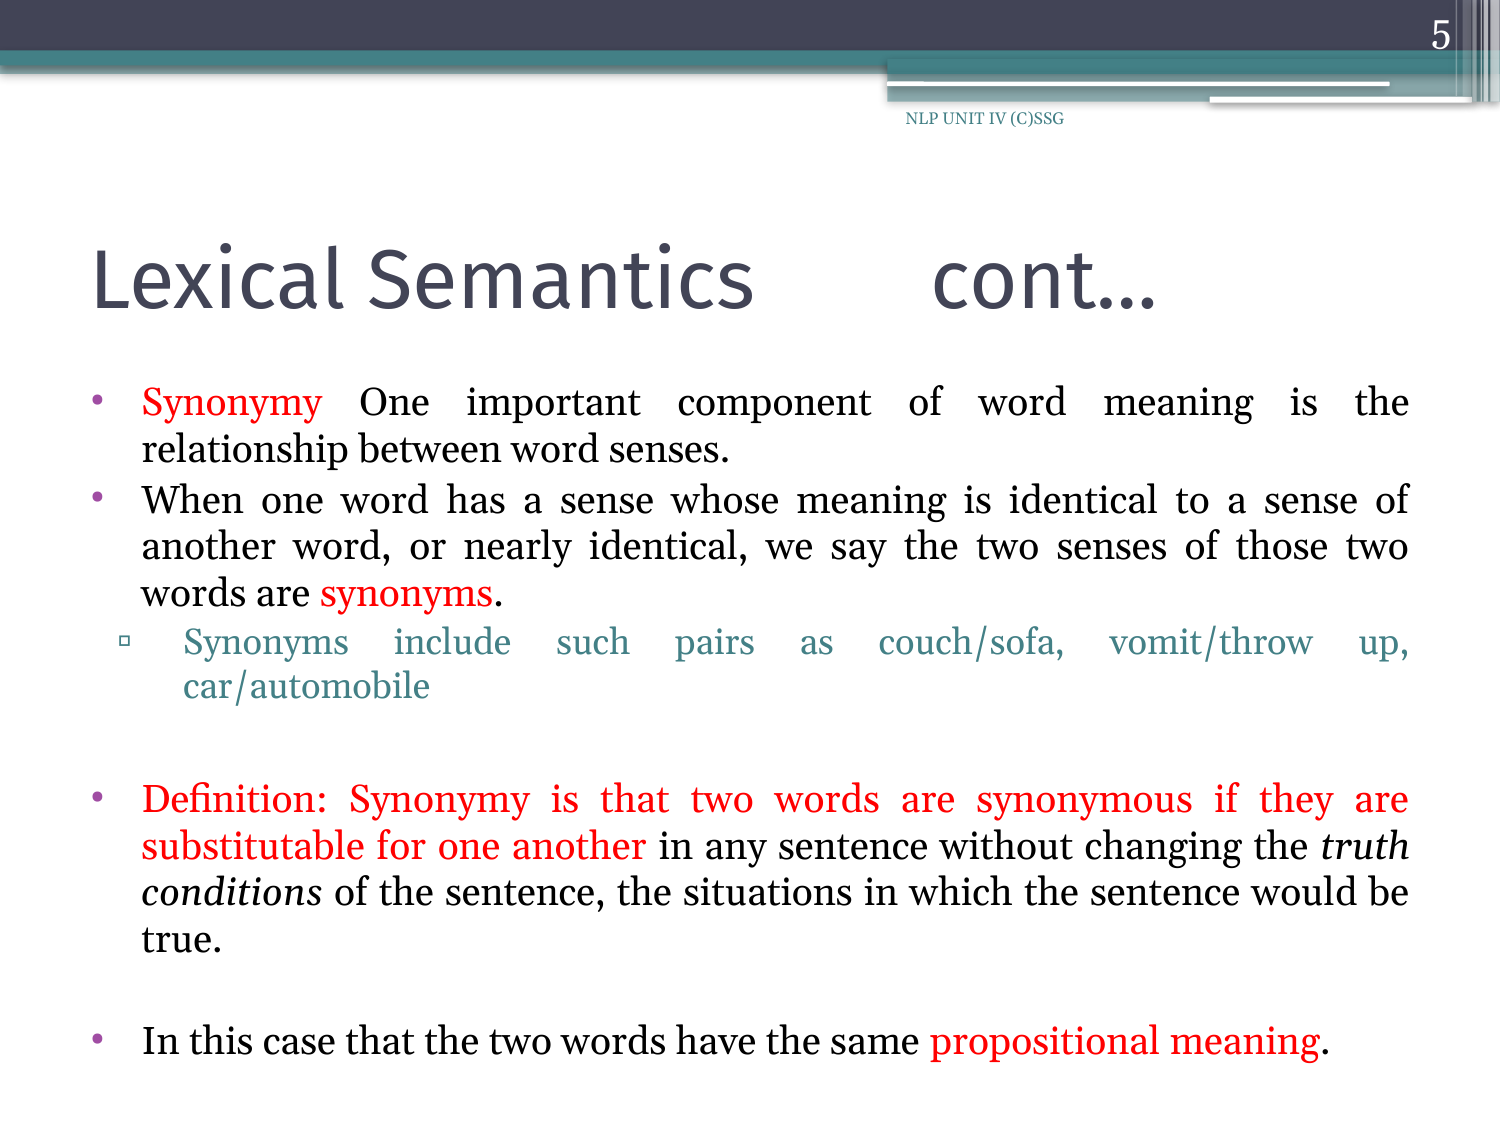

5
NLP UNIT IV (C)SSG
# Lexical Semantics        cont…
Synonymy One important component of word meaning is the relationship between word senses.
When one word has a sense whose meaning is identical to a sense of another word, or nearly identical, we say the two senses of those two words are synonyms.
Synonyms include such pairs as couch/sofa, vomit/throw up, car/automobile

Definition: Synonymy is that two words are synonymous if they are substitutable for one another in any sentence without changing the truth conditions of the sentence, the situations in which the sentence would be true.

In this case that the two words have the same propositional meaning.